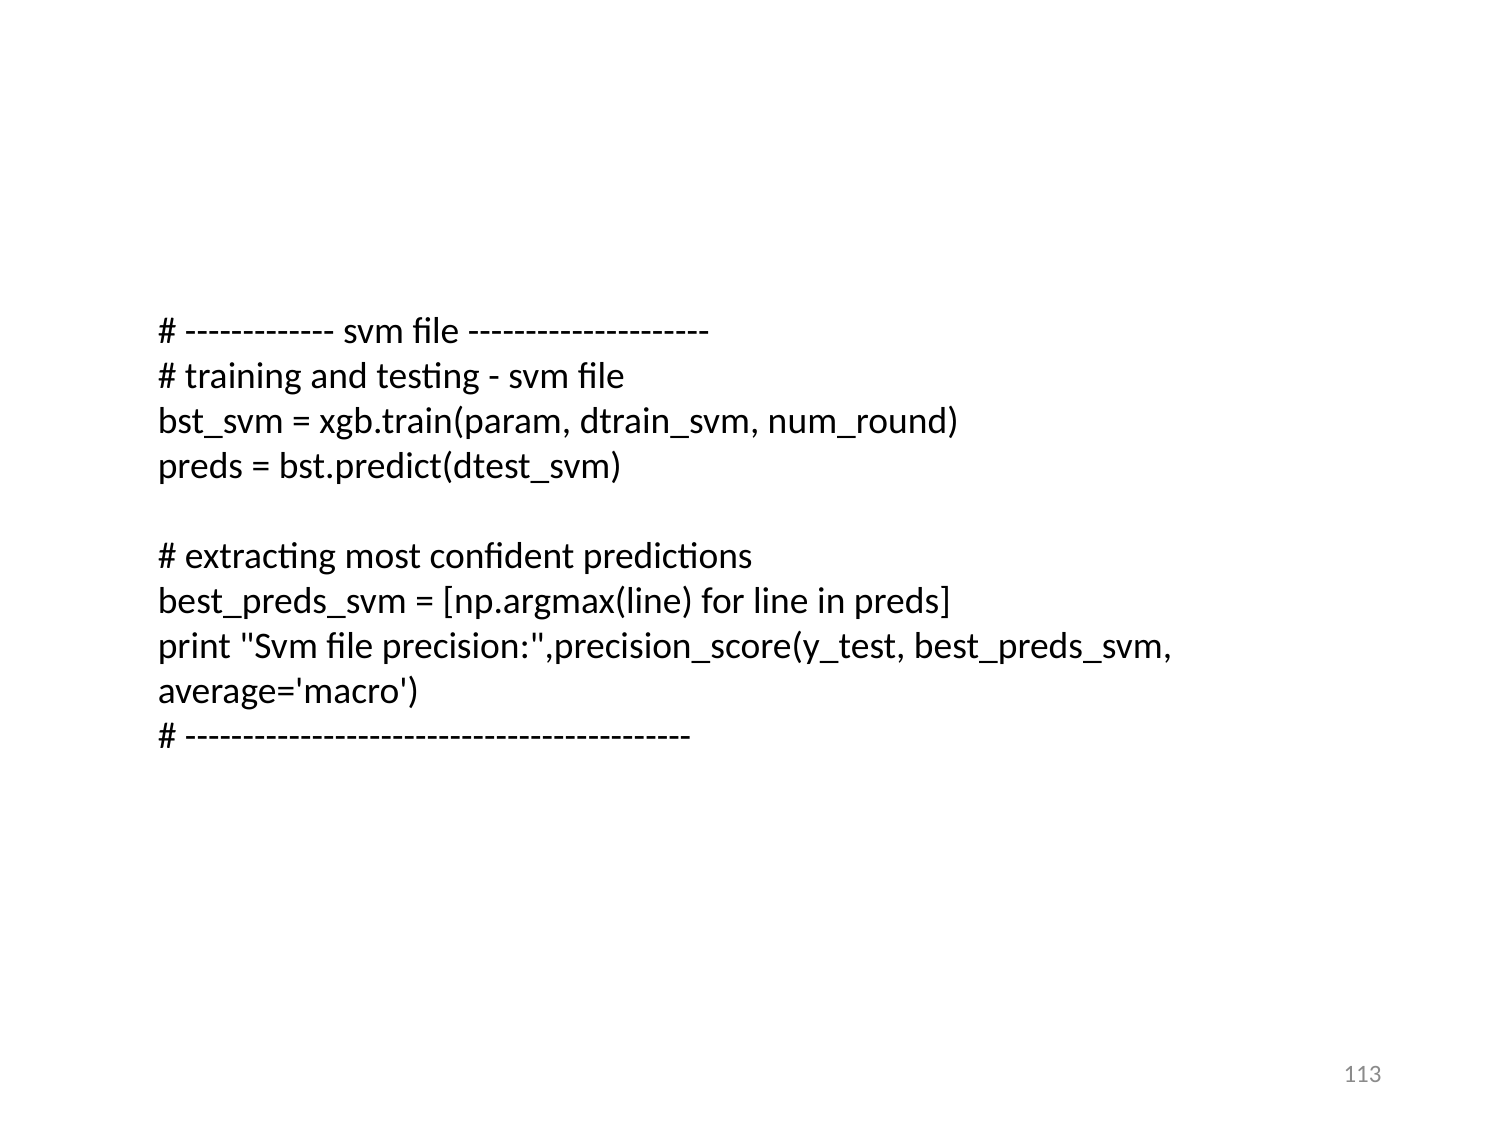

# ------------- svm file ---------------------
# training and testing - svm file
bst_svm = xgb.train(param, dtrain_svm, num_round)
preds = bst.predict(dtest_svm)

# extracting most confident predictions
best_preds_svm = [np.argmax(line) for line in preds]
print "Svm file precision:",precision_score(y_test, best_preds_svm, average='macro')
# --------------------------------------------
113